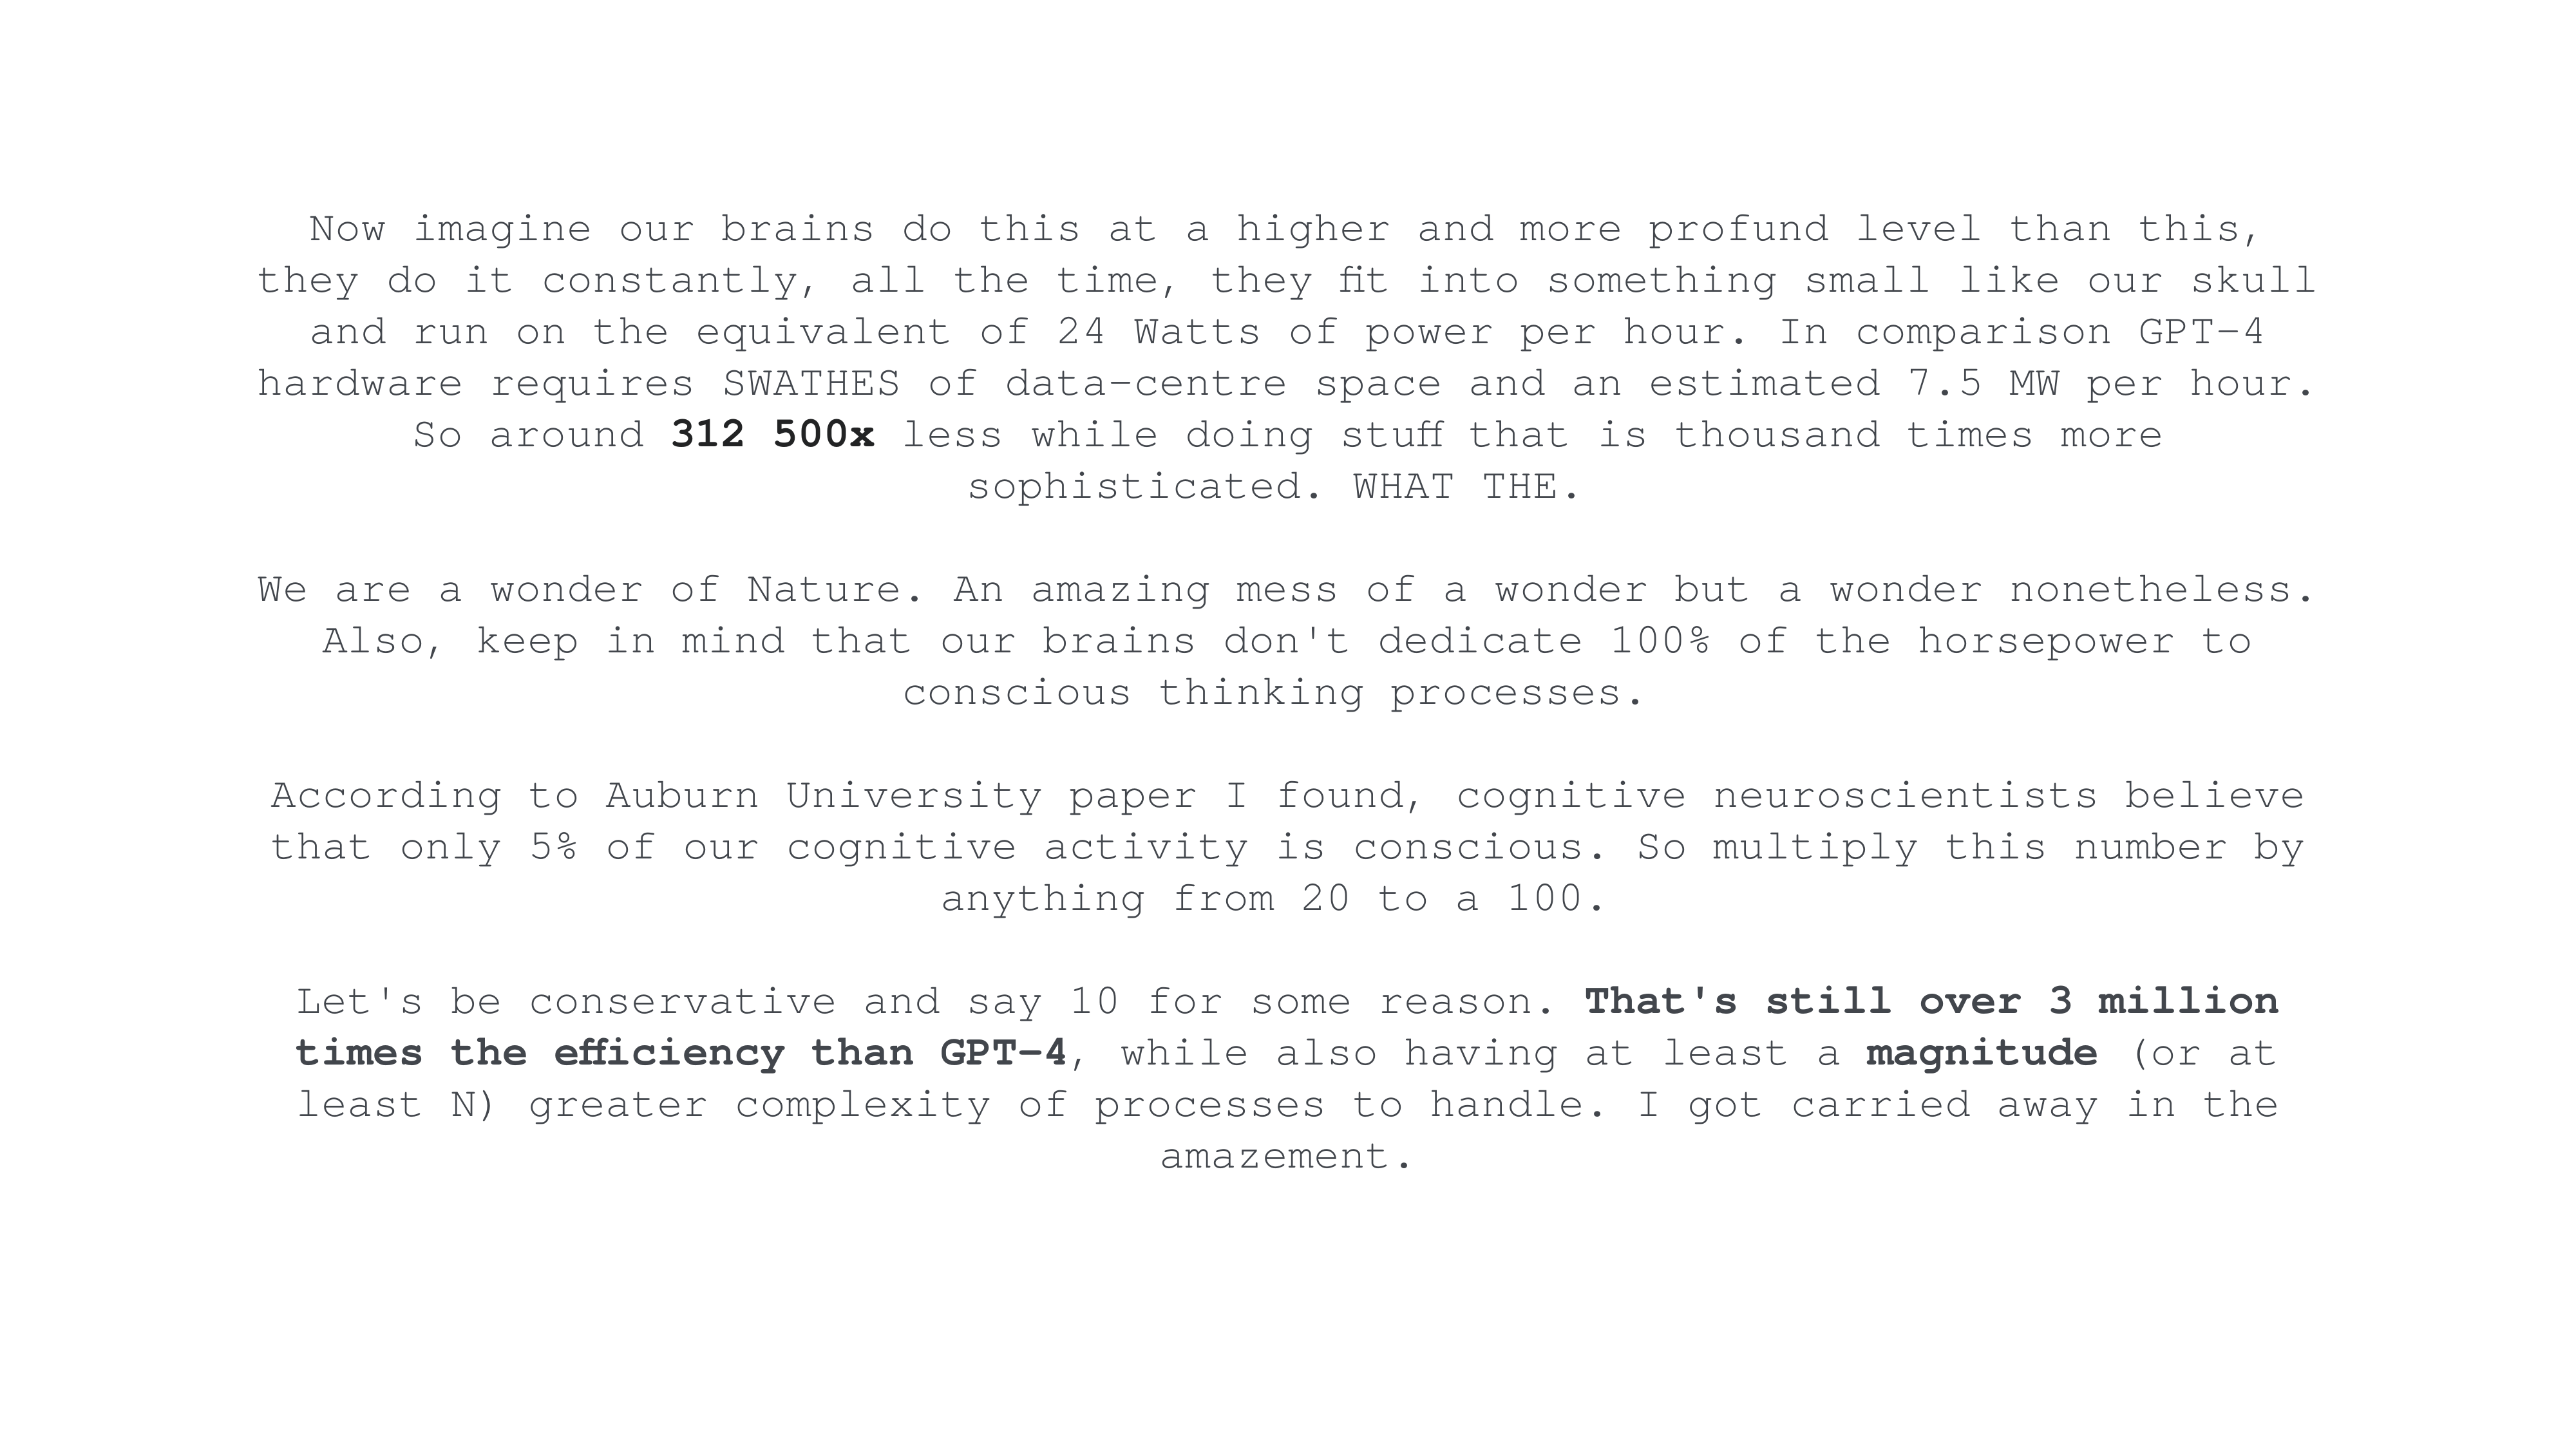

Now imagine our brains do this at a higher and more profund level than this, they do it constantly, all the time, they fit into something small like our skull and run on the equivalent of 24 Watts of power per hour. In comparison GPT-4 hardware requires SWATHES of data-centre space and an estimated 7.5 MW per hour. So around 312 500x less while doing stuff that is thousand times more sophisticated. WHAT THE.

We are a wonder of Nature. An amazing mess of a wonder but a wonder nonetheless. Also, keep in mind that our brains don't dedicate 100% of the horsepower to conscious thinking processes.

According to Auburn University paper I found, cognitive neuroscientists believe that only 5% of our cognitive activity is conscious. So multiply this number by anything from 20 to a 100.

Let's be conservative and say 10 for some reason. That's still over 3 million times the efficiency than GPT-4, while also having at least a magnitude (or at least N) greater complexity of processes to handle. I got carried away in the amazement.